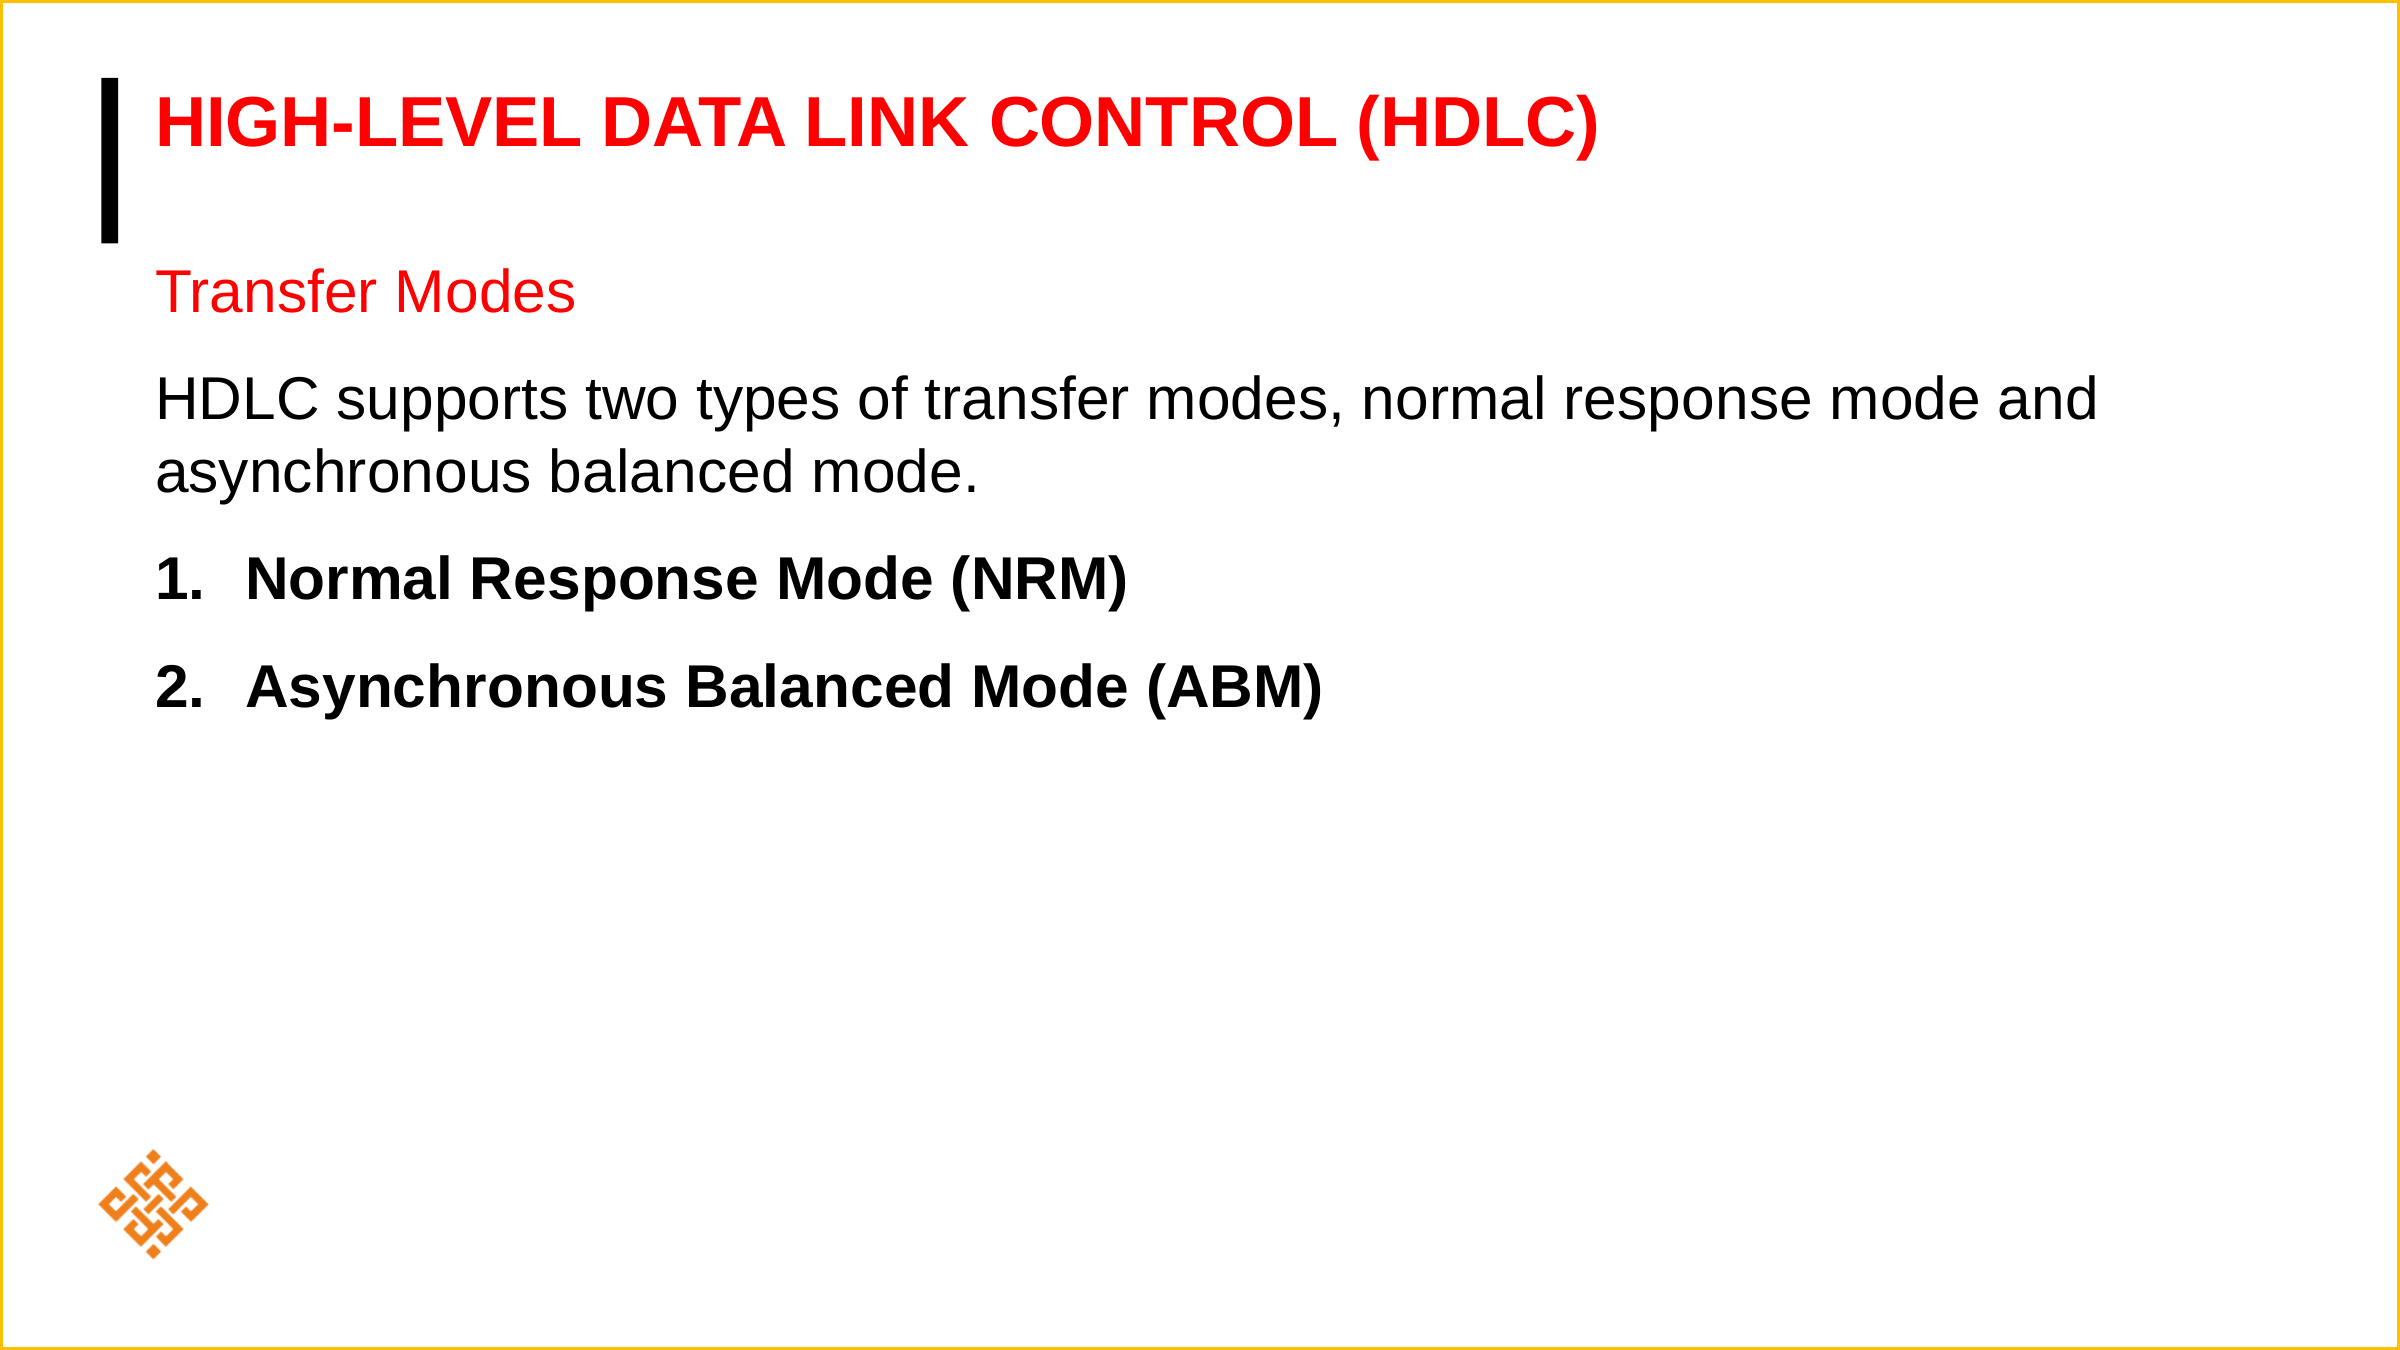

# High-level Data Link Control (HDLC)
Transfer Modes
HDLC supports two types of transfer modes, normal response mode and asynchronous balanced mode.
Normal Response Mode (NRM)
Asynchronous Balanced Mode (ABM)